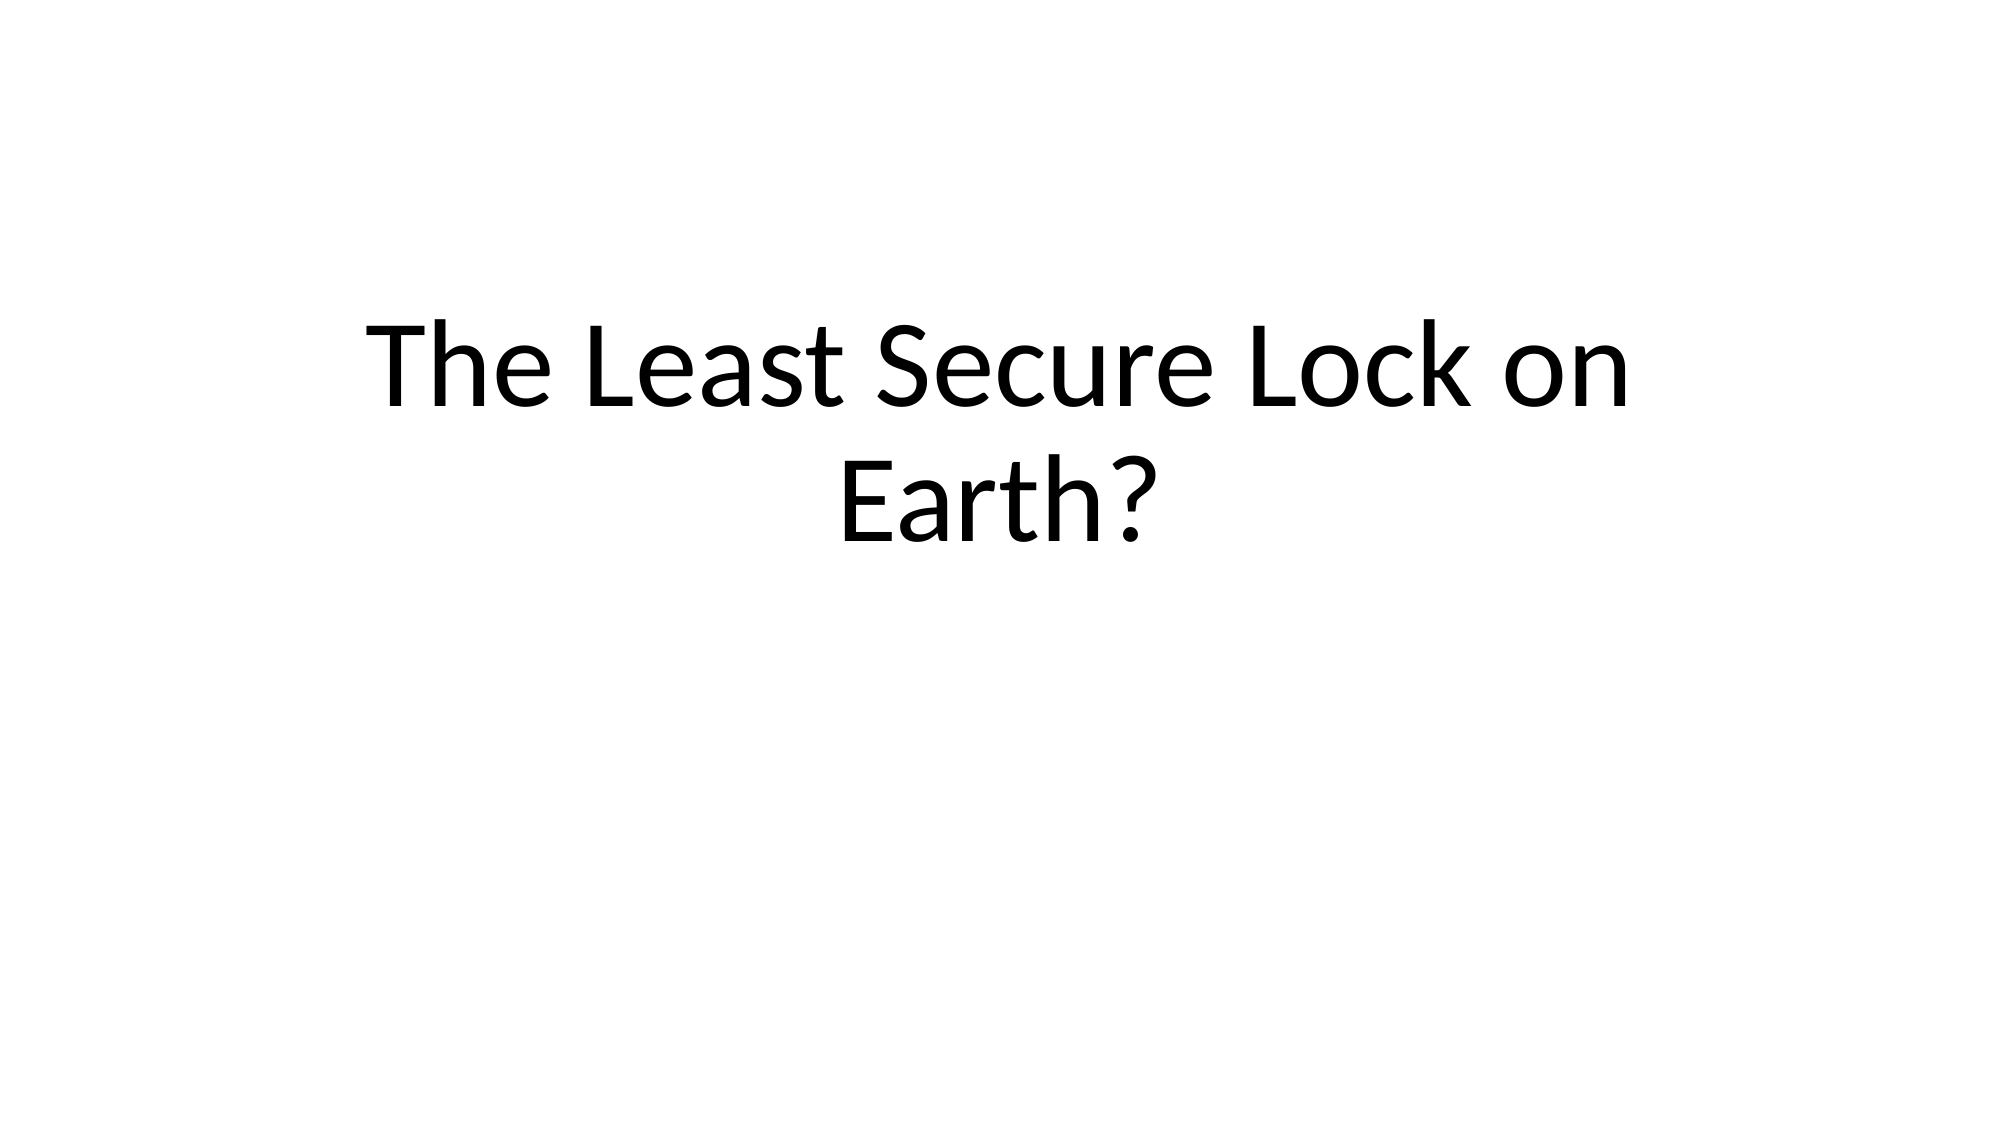

# The Least Secure Lock on Earth?